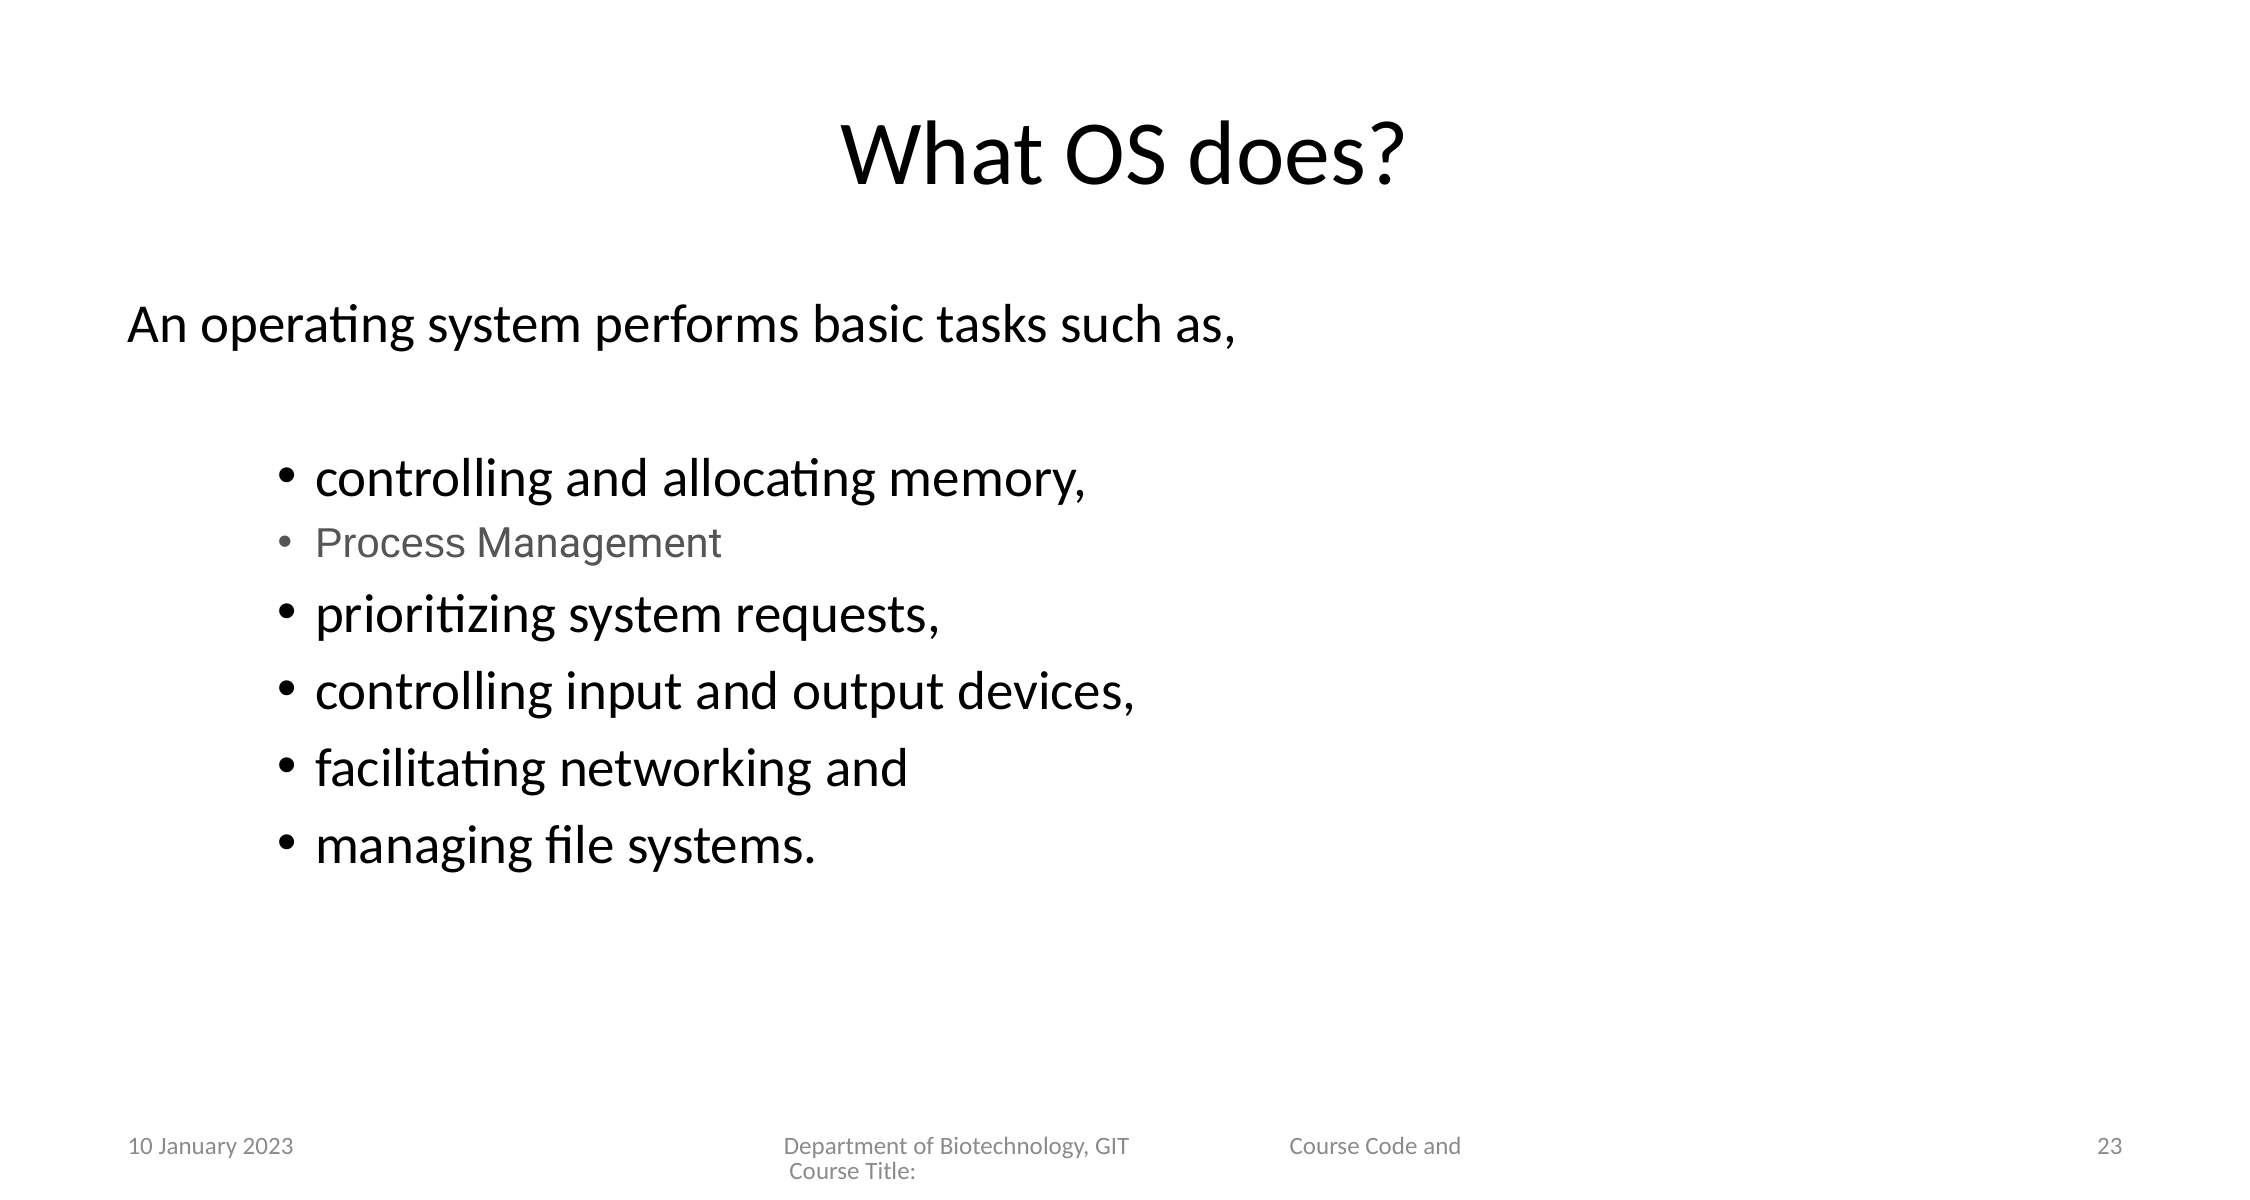

# What OS does?
An operating system performs basic tasks such as,

controlling and allocating memory,
Process Management
prioritizing system requests,
controlling input and output devices,
facilitating networking and
managing file systems.
10 January 2023
Department of Biotechnology, GIT                            Course Code and Course Title:
23